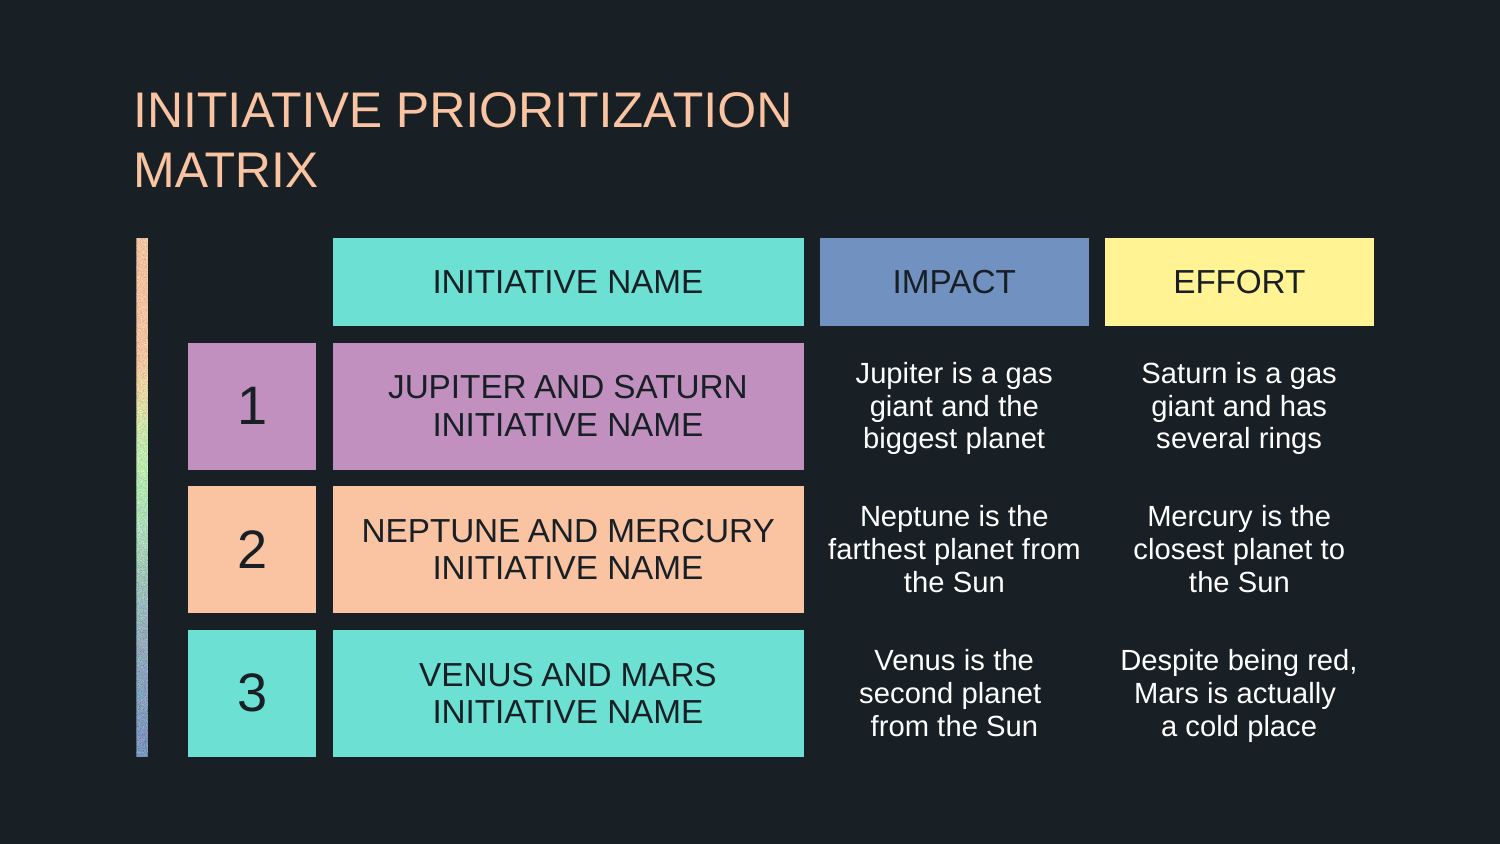

# INITIATIVE PRIORITIZATION MATRIX
|  | INITIATIVE NAME | IMPACT | EFFORT |
| --- | --- | --- | --- |
| 1 | JUPITER AND SATURN INITIATIVE NAME | Jupiter is a gas giant and the biggest planet | Saturn is a gas giant and has several rings |
| 2 | NEPTUNE AND MERCURY INITIATIVE NAME | Neptune is the farthest planet from the Sun | Mercury is the closest planet to the Sun |
| 3 | VENUS AND MARS INITIATIVE NAME | Venus is the second planet from the Sun | Despite being red, Mars is actually a cold place |